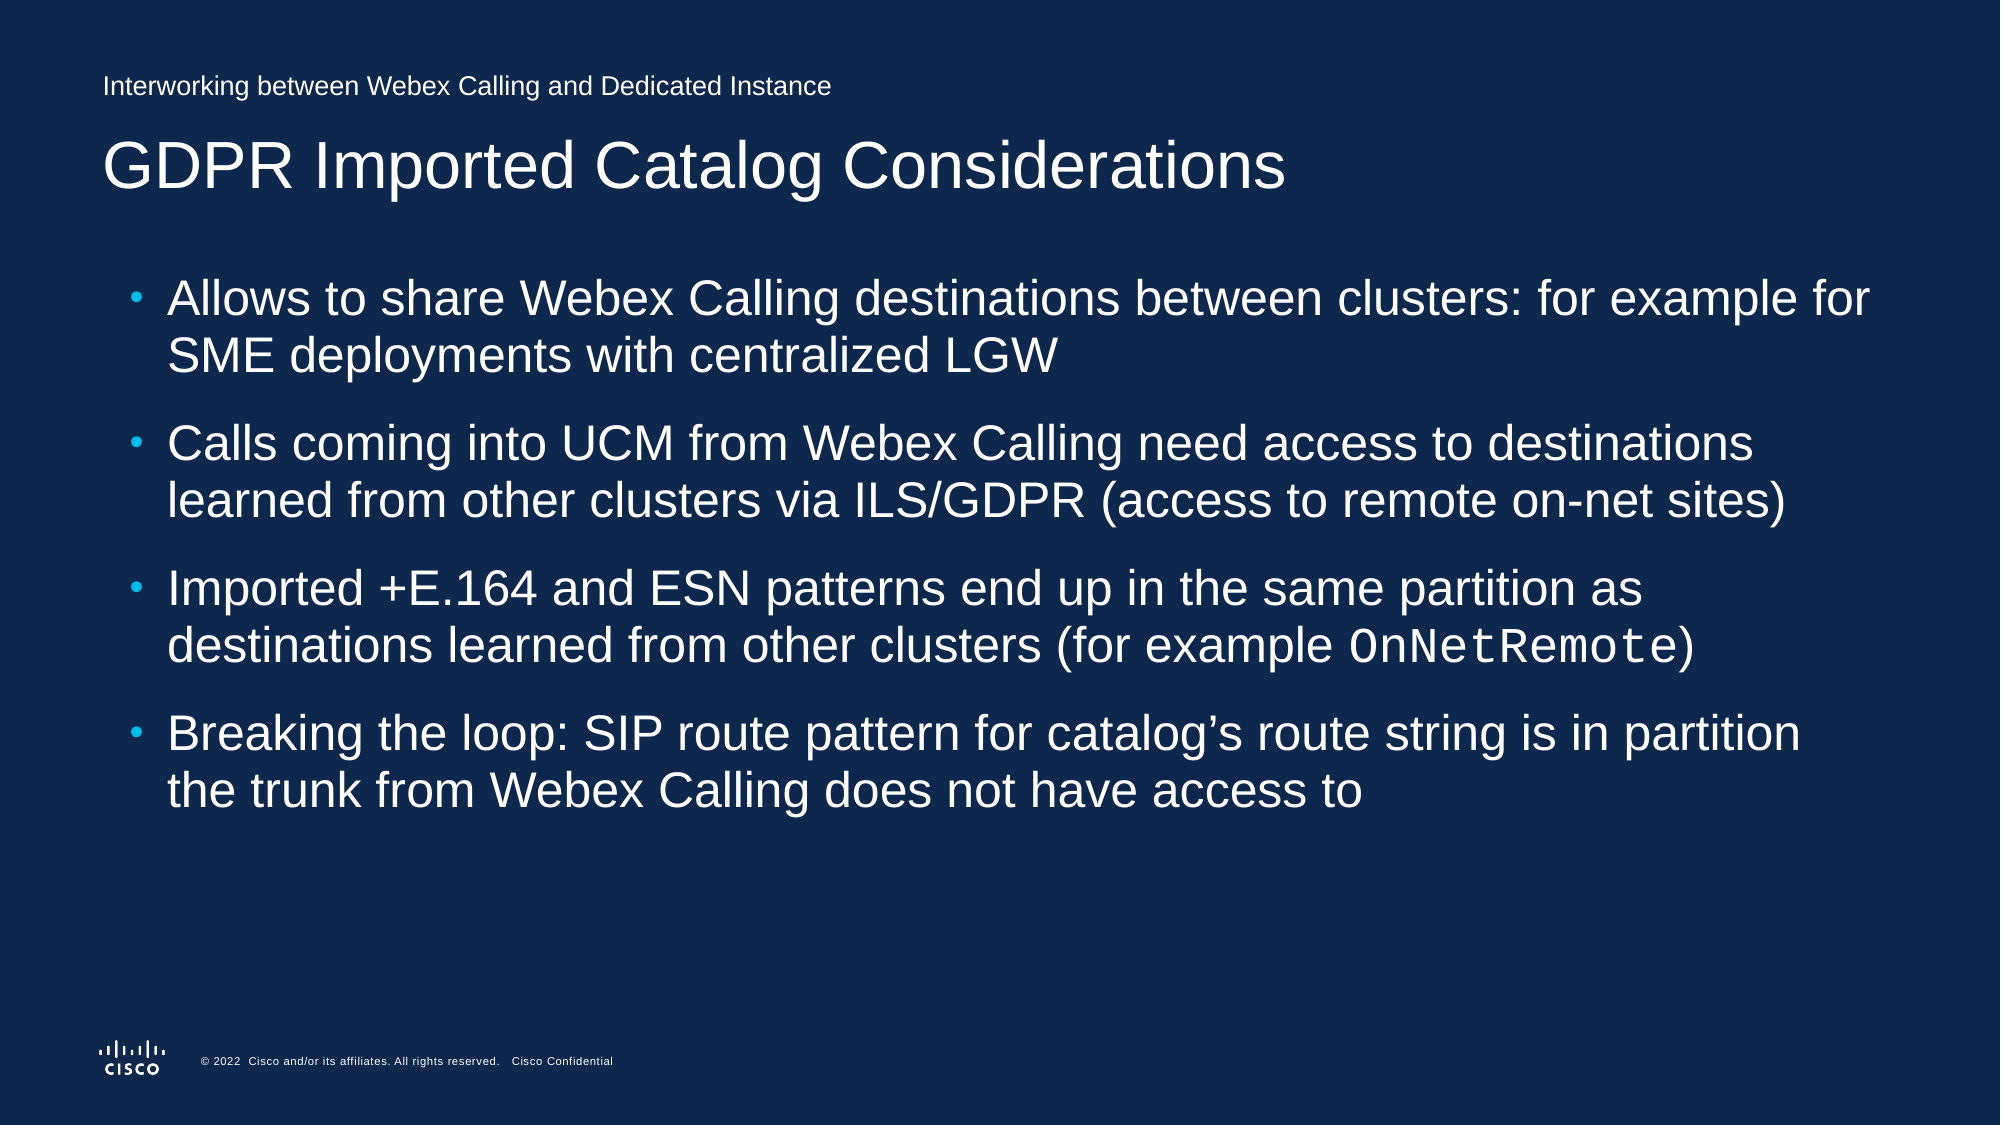

Interworking between Webex Calling and Dedicated Instance

GDPR Imported Catalog Considerations
Allows to share Webex Calling destinations between clusters: for example for SME deployments with centralized LGW
Calls coming into UCM from Webex Calling need access to destinations learned from other clusters via ILS/GDPR (access to remote on-net sites)
Imported +E.164 and ESN patterns end up in the same partition as destinations learned from other clusters (for example OnNetRemote)
Breaking the loop: SIP route pattern for catalog’s route string is in partition the trunk from Webex Calling does not have access to